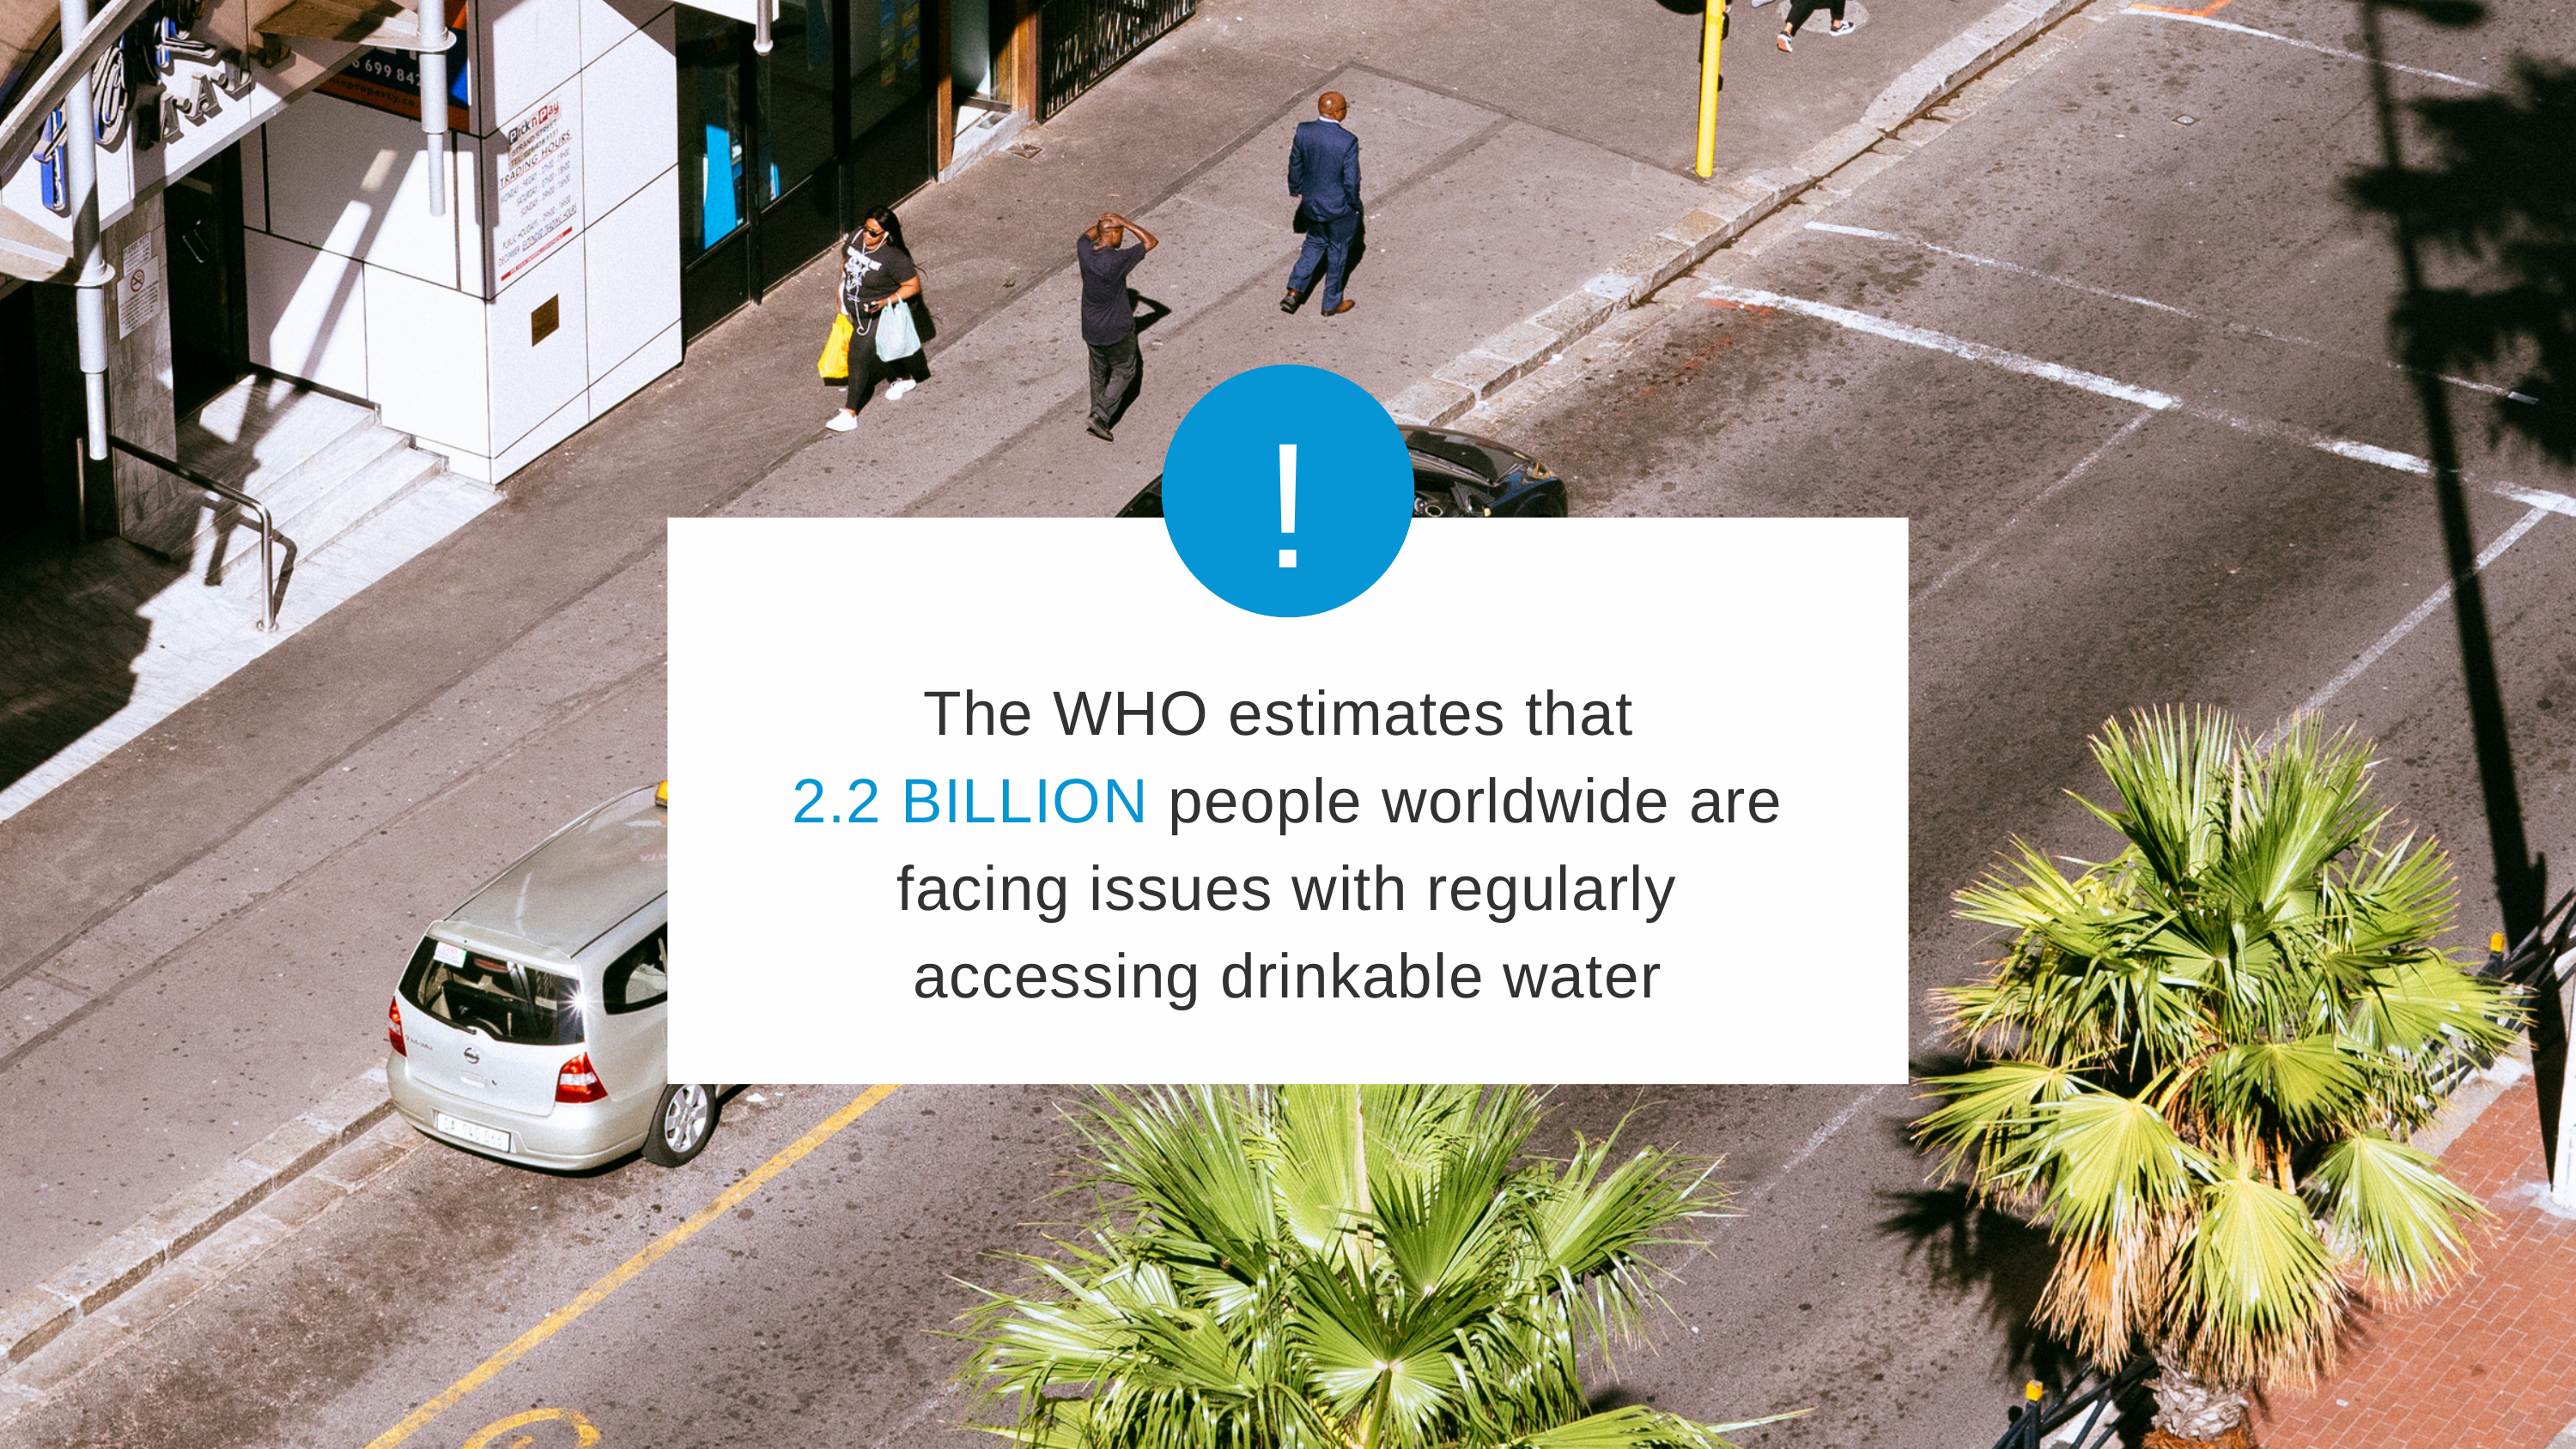

!

The WHO estimates that
2.2 BILLION people worldwide are facing issues with regularly accessing drinkable water